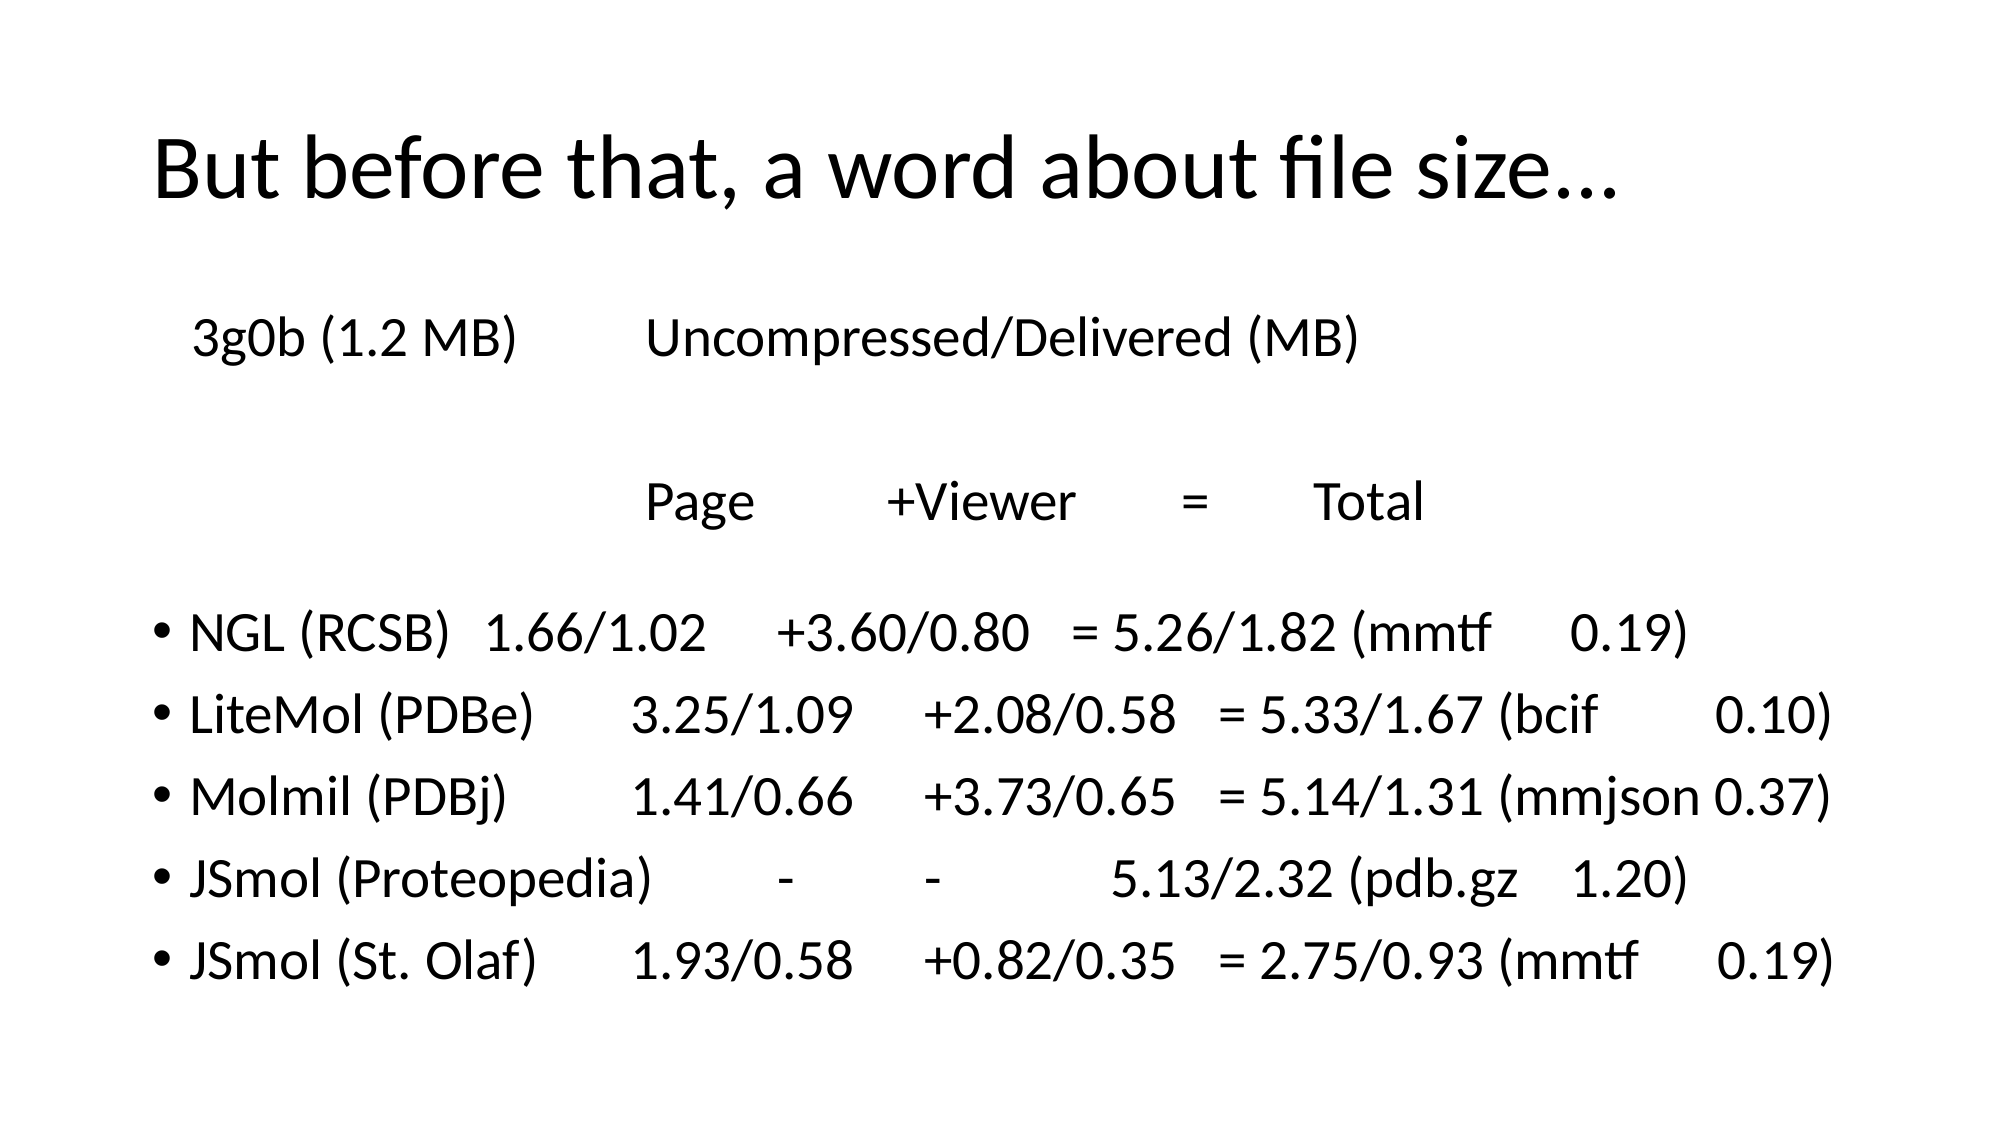

# But before that, a word about file size...
   3g0b (1.2 MB)   		    Uncompressed/Delivered (MB)

	                    	    Page	+Viewer	=        Total

NGL (RCSB)	1.66/1.02	+3.60/0.80	= 5.26/1.82 (mmtf      0.19)
LiteMol (PDBe)	3.25/1.09	+2.08/0.58	= 5.33/1.67 (bcif         0.10)
Molmil (PDBj)     	1.41/0.66	+3.73/0.65	= 5.14/1.31 (mmjson 0.37)
JSmol (Proteopedia)	-		-	   5.13/2.32 (pdb.gz    1.20)
JSmol (St. Olaf)	1.93/0.58	+0.82/0.35	= 2.75/0.93 (mmtf      0.19)